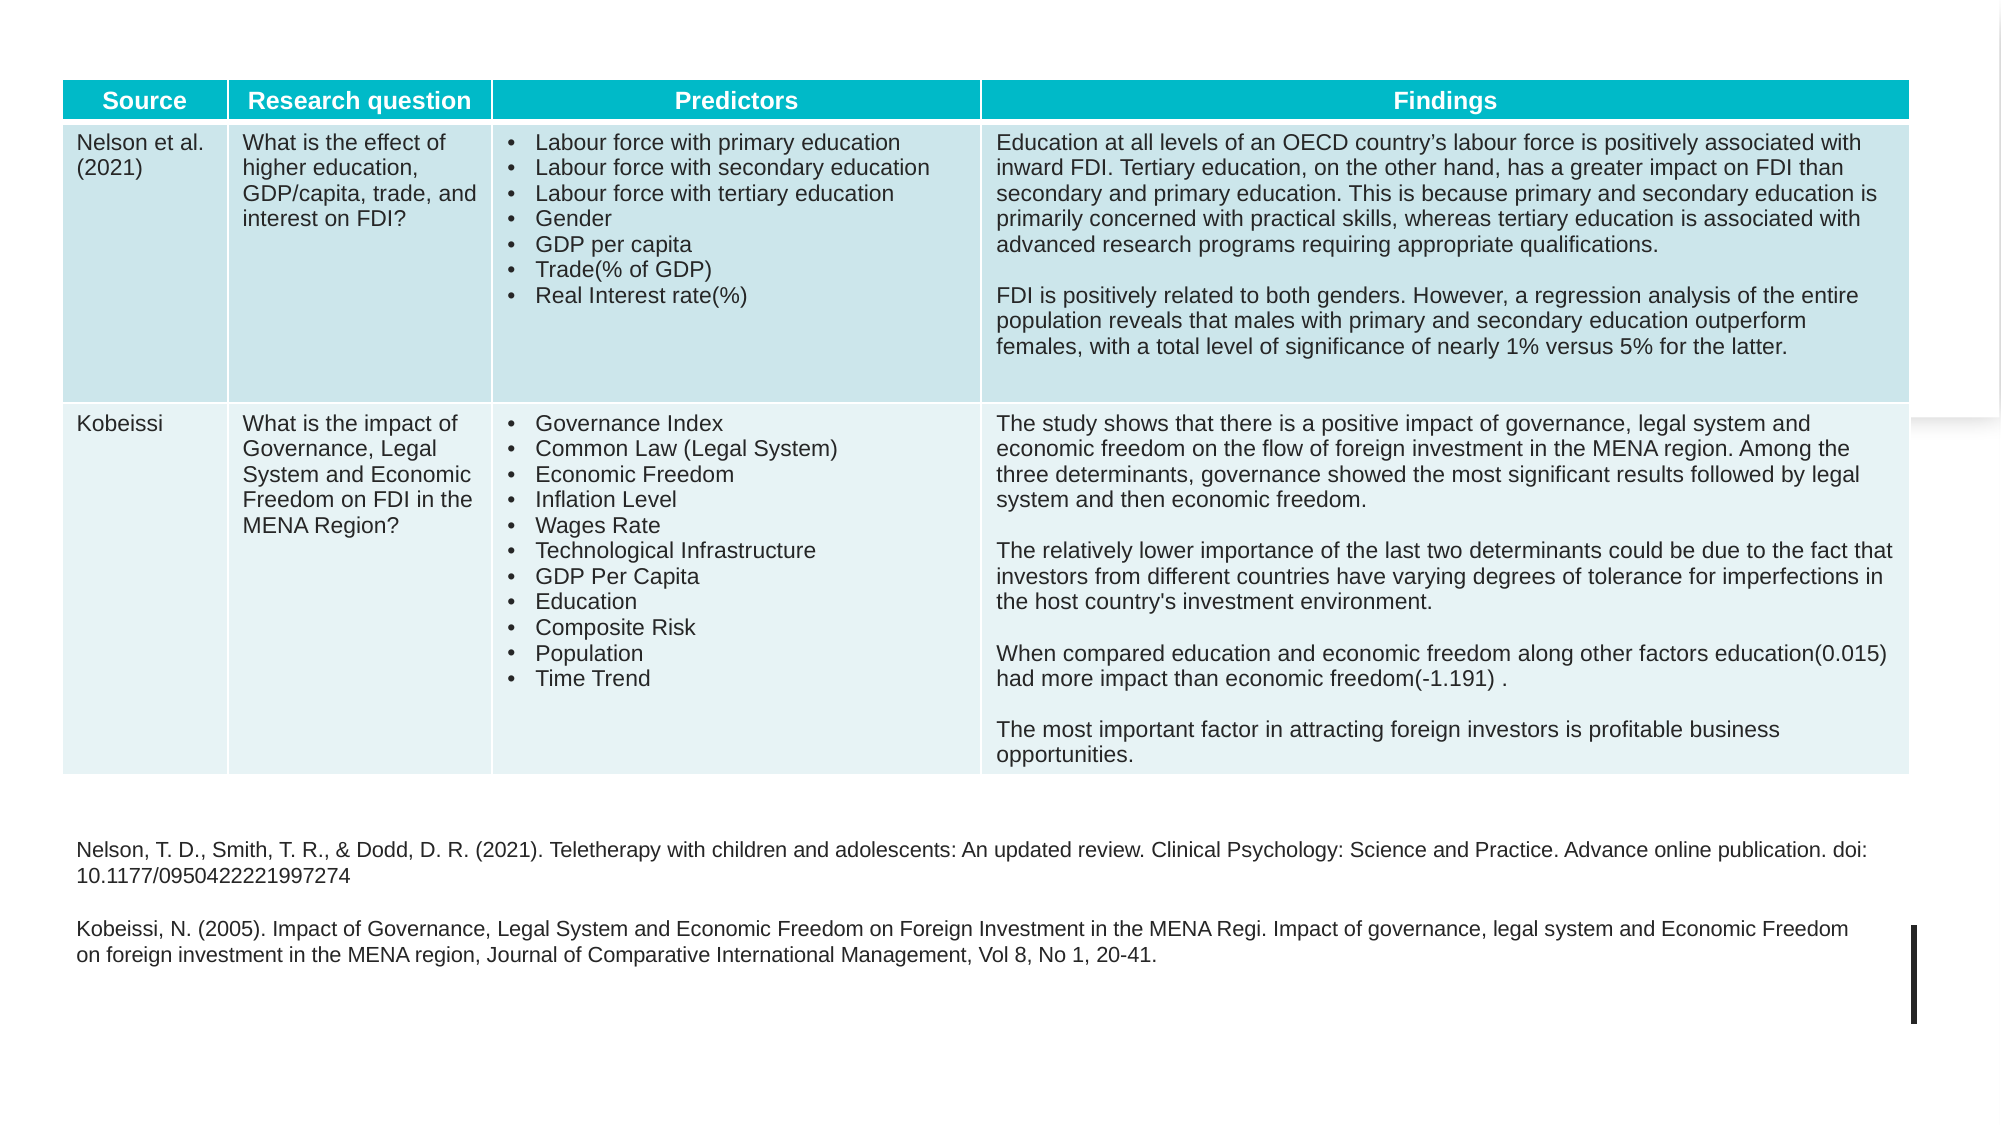

| Source | Research question | Predictors | Findings |
| --- | --- | --- | --- |
| Nelson et al. (2021) | What is the effect of higher education, GDP/capita, trade, and interest on FDI? | Labour force with primary education Labour force with secondary education Labour force with tertiary education Gender GDP per capita Trade(% of GDP) Real Interest rate(%) | Education at all levels of an OECD country’s labour force is positively associated with inward FDI. Tertiary education, on the other hand, has a greater impact on FDI than secondary and primary education. This is because primary and secondary education is primarily concerned with practical skills, whereas tertiary education is associated with advanced research programs requiring appropriate qualifications. ​ FDI is positively related to both genders. However, a regression analysis of the entire population reveals that males with primary and secondary education outperform females, with a total level of significance of nearly 1% versus 5% for the latter. |
| Kobeissi | What is the impact of Governance, Legal System and Economic Freedom on FDI in the MENA Region? | Governance Index Common Law (Legal System) Economic Freedom Inflation Level Wages Rate Technological Infrastructure GDP Per Capita Education Composite Risk Population Time Trend | The study shows that there is a positive impact of governance, legal system and economic freedom on the flow of foreign investment in the MENA region. Among the three determinants, governance showed the most significant results followed by legal system and then economic freedom. The relatively lower importance of the last two determinants could be due to the fact that investors from different countries have varying degrees of tolerance for imperfections in the host country's investment environment. When compared education and economic freedom along other factors education(0.015) had more impact than economic freedom(-1.191) . The most important factor in attracting foreign investors is profitable business opportunities. |
Nelson, T. D., Smith, T. R., & Dodd, D. R. (2021). Teletherapy with children and adolescents: An updated review. Clinical Psychology: Science and Practice. Advance online publication. doi: 10.1177/0950422221997274

Kobeissi, N. (2005). Impact of Governance, Legal System and Economic Freedom on Foreign Investment in the MENA Regi. Impact of governance, legal system and Economic Freedom on foreign investment in the MENA region, Journal of Comparative International Management, Vol 8, No 1, 20-41.